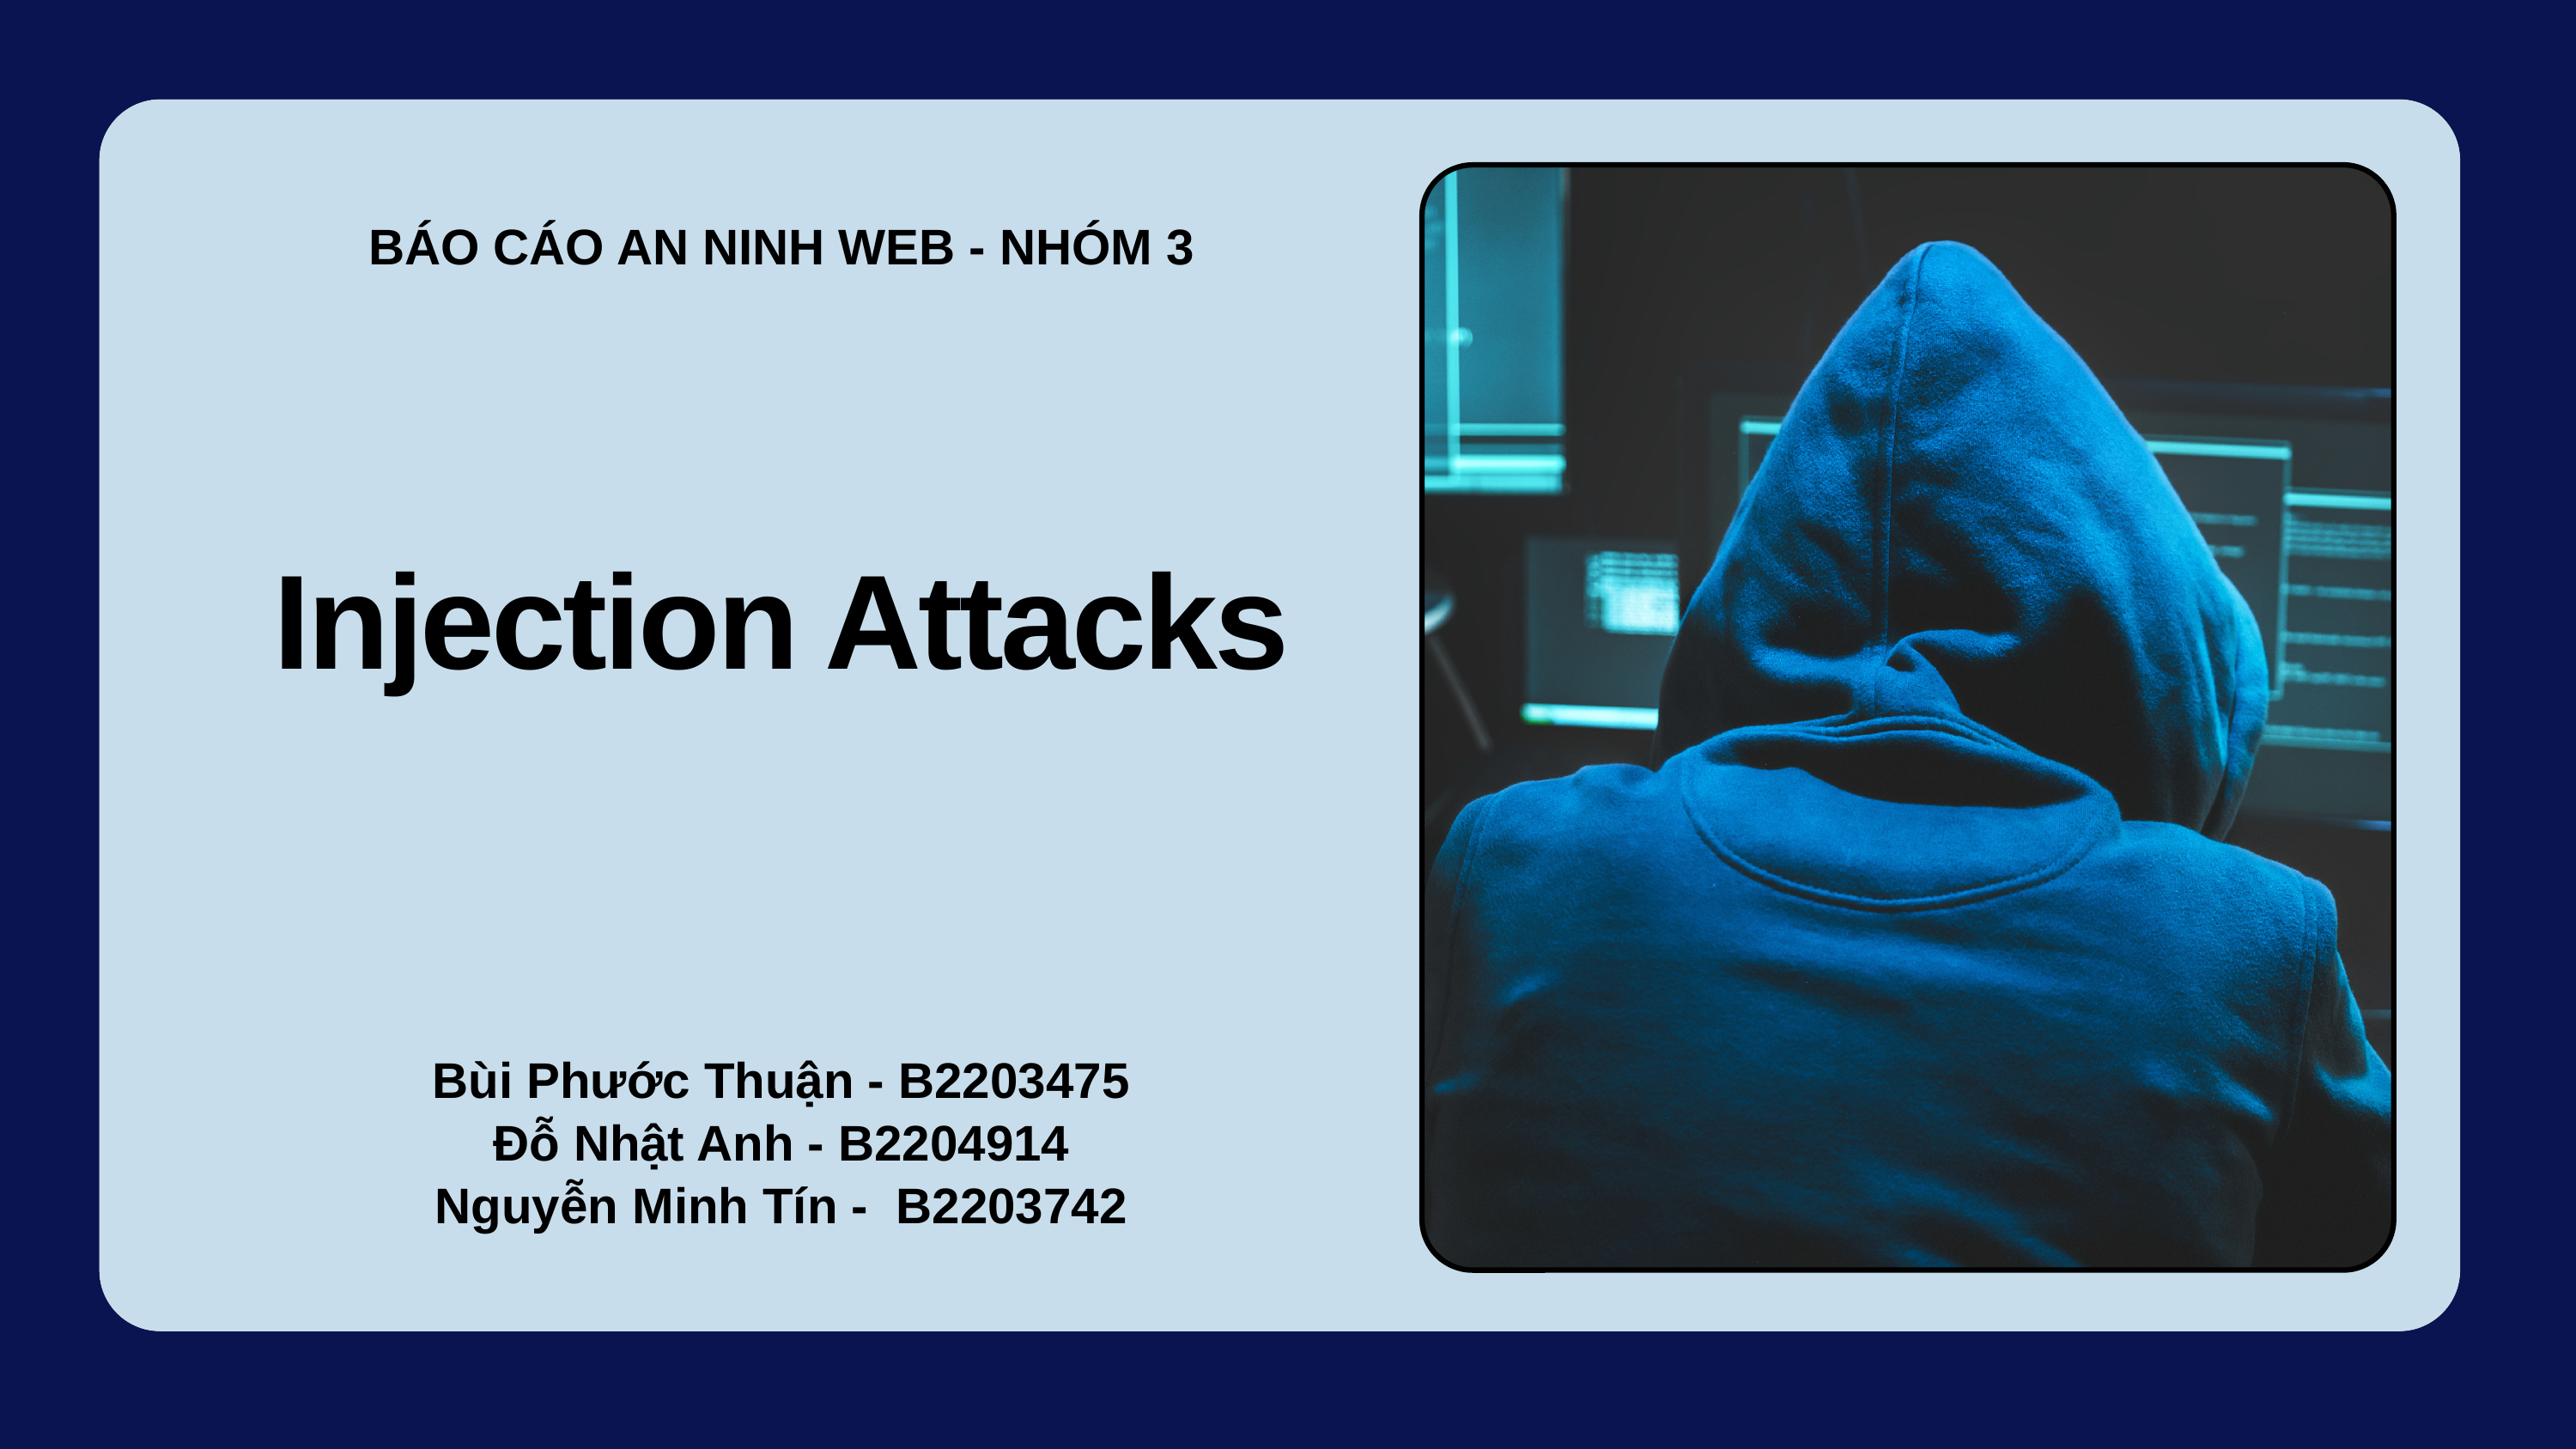

BÁO CÁO AN NINH WEB - NHÓM 3
Injection Attacks
Bùi Phước Thuận - B2203475
Đỗ Nhật Anh - B2204914
Nguyễn Minh Tín -  B2203742